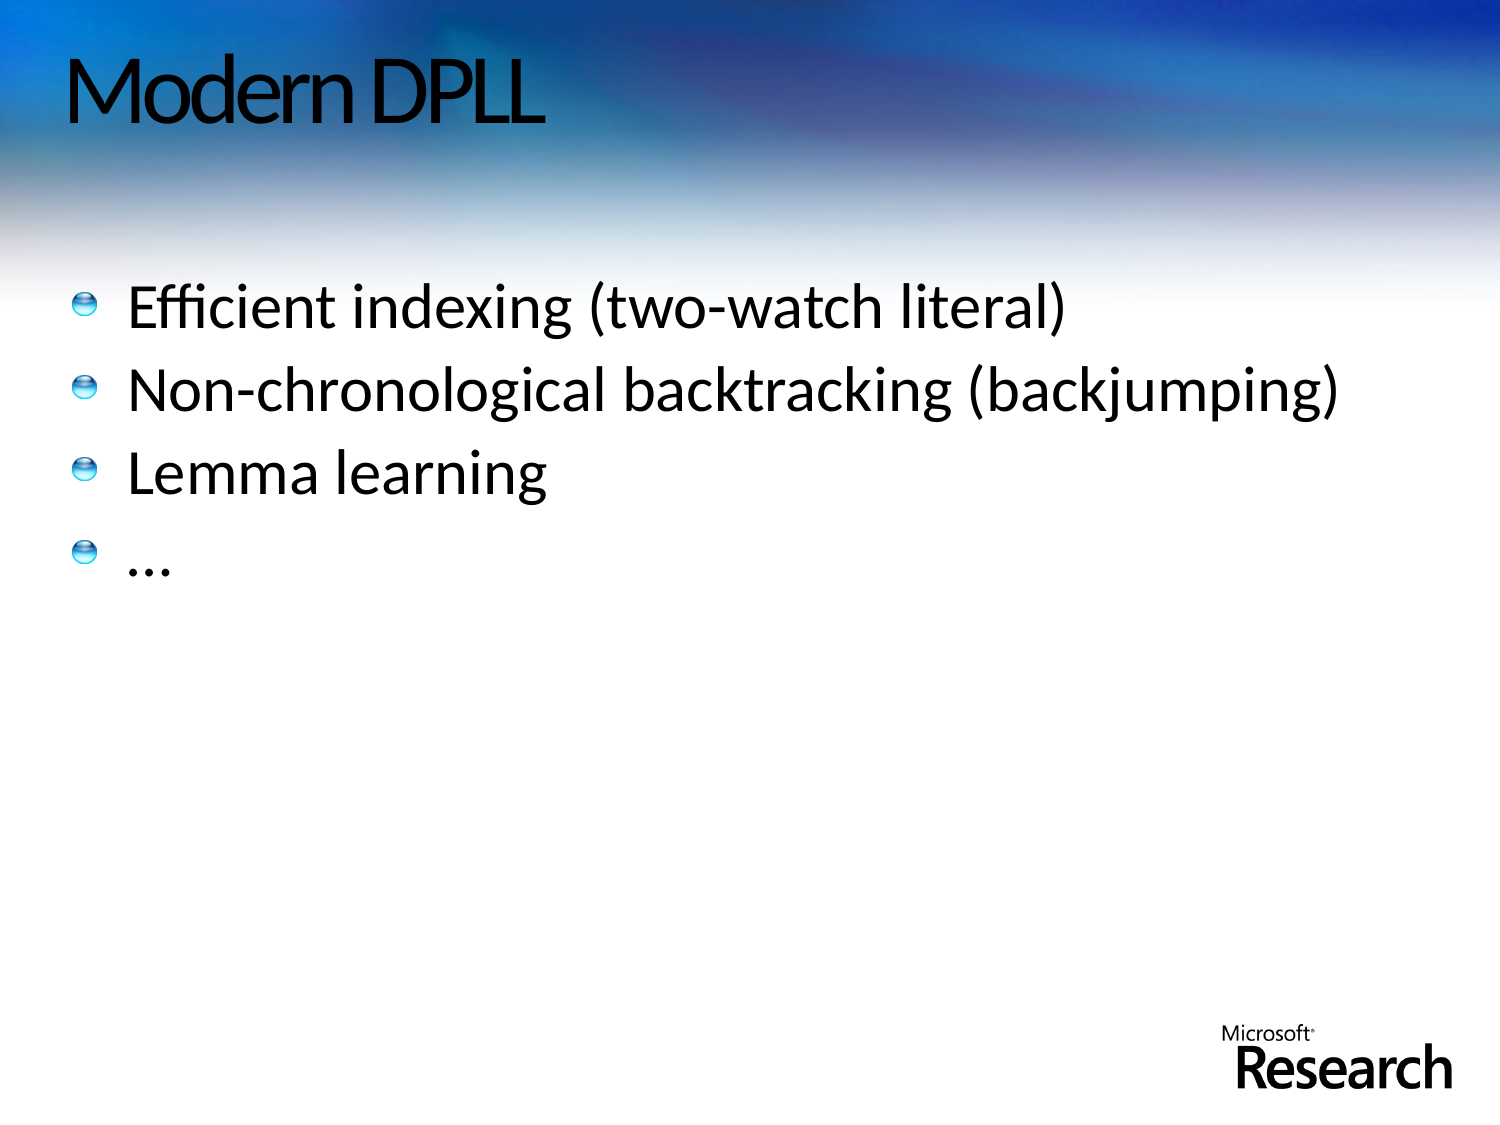

# Modern DPLL
Efficient indexing (two-watch literal)
Non-chronological backtracking (backjumping)
Lemma learning
…